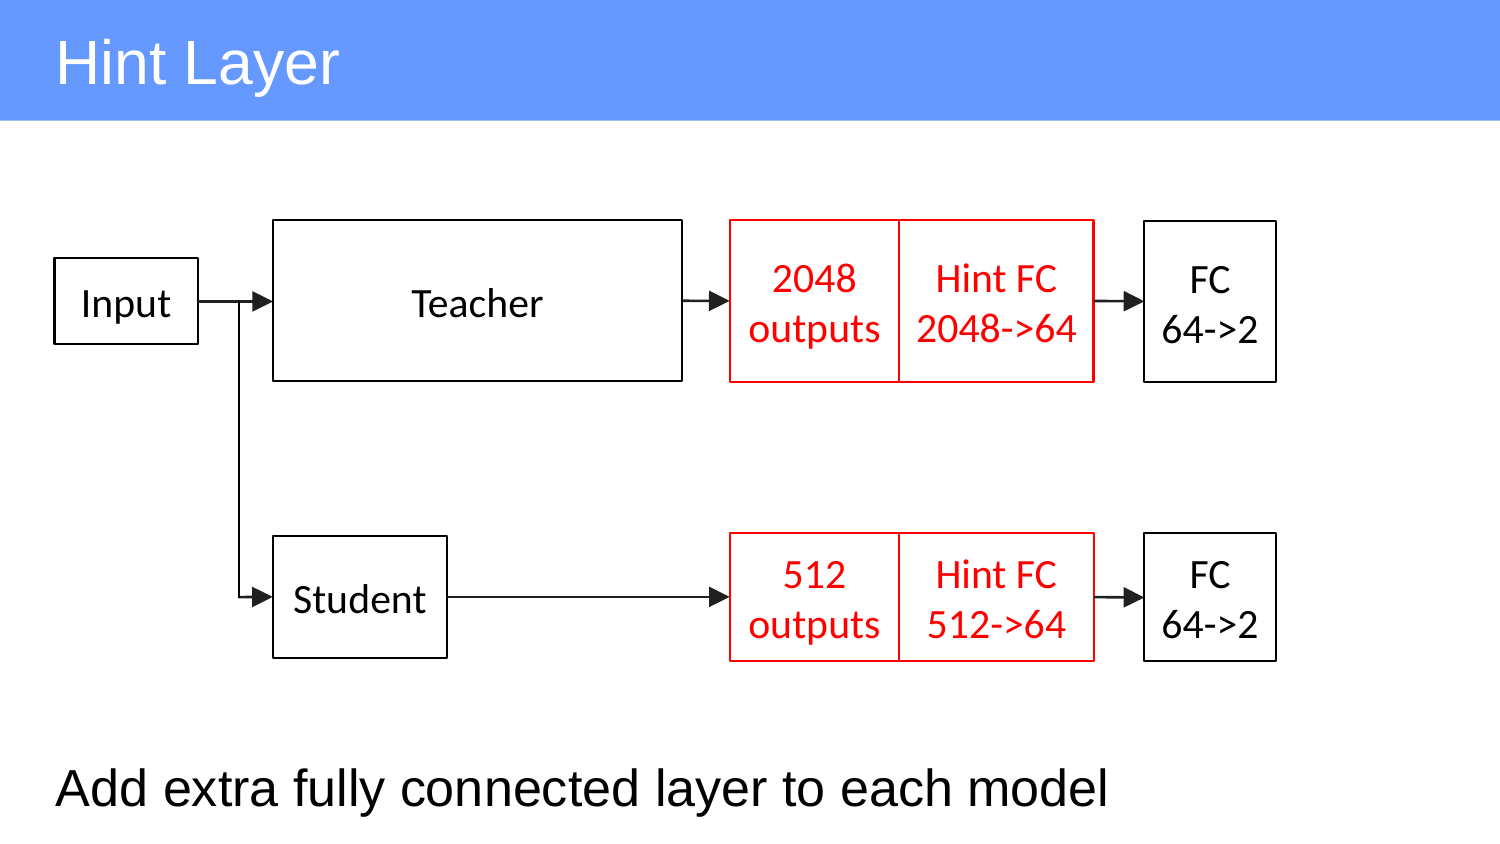

Hint Layer
Teacher
2048 outputs
Hint FC
2048->64
FC
64->2
Input
512
outputs
Hint FC
512->64
FC
64->2
Student
Add extra fully connected layer to each model